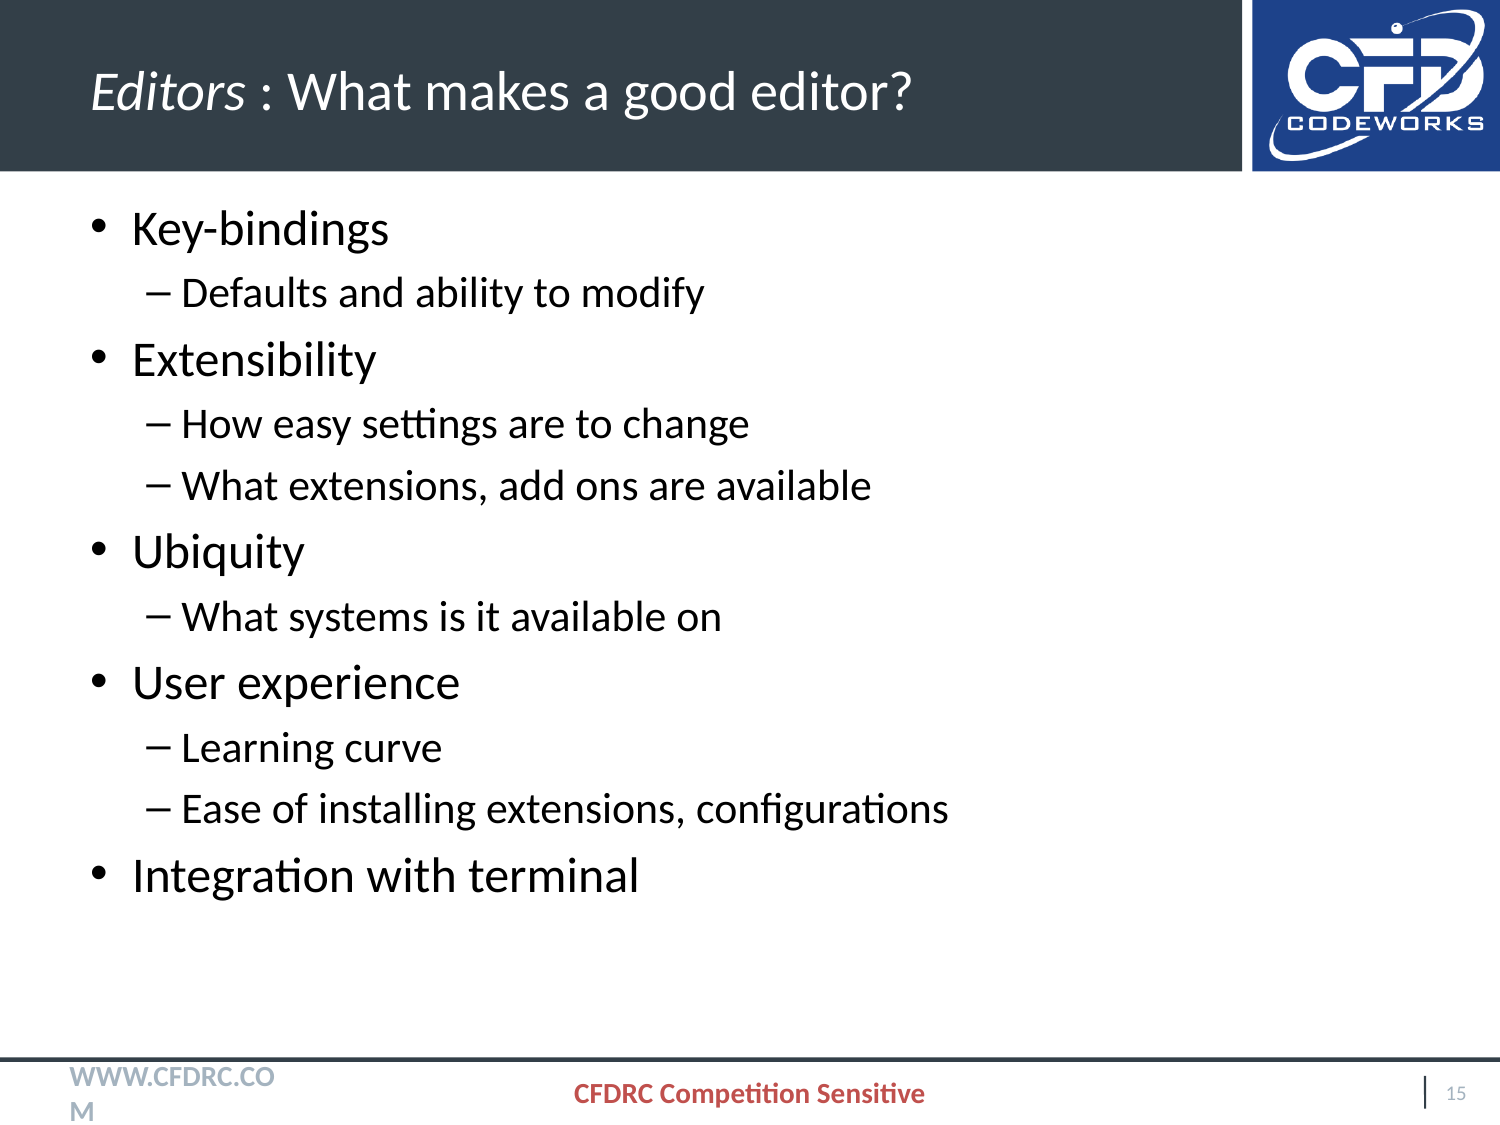

# Editors : What makes a good editor?
Key-bindings
Defaults and ability to modify
Extensibility
How easy settings are to change
What extensions, add ons are available
Ubiquity
What systems is it available on
User experience
Learning curve
Ease of installing extensions, configurations
Integration with terminal
CFDRC Competition Sensitive
15